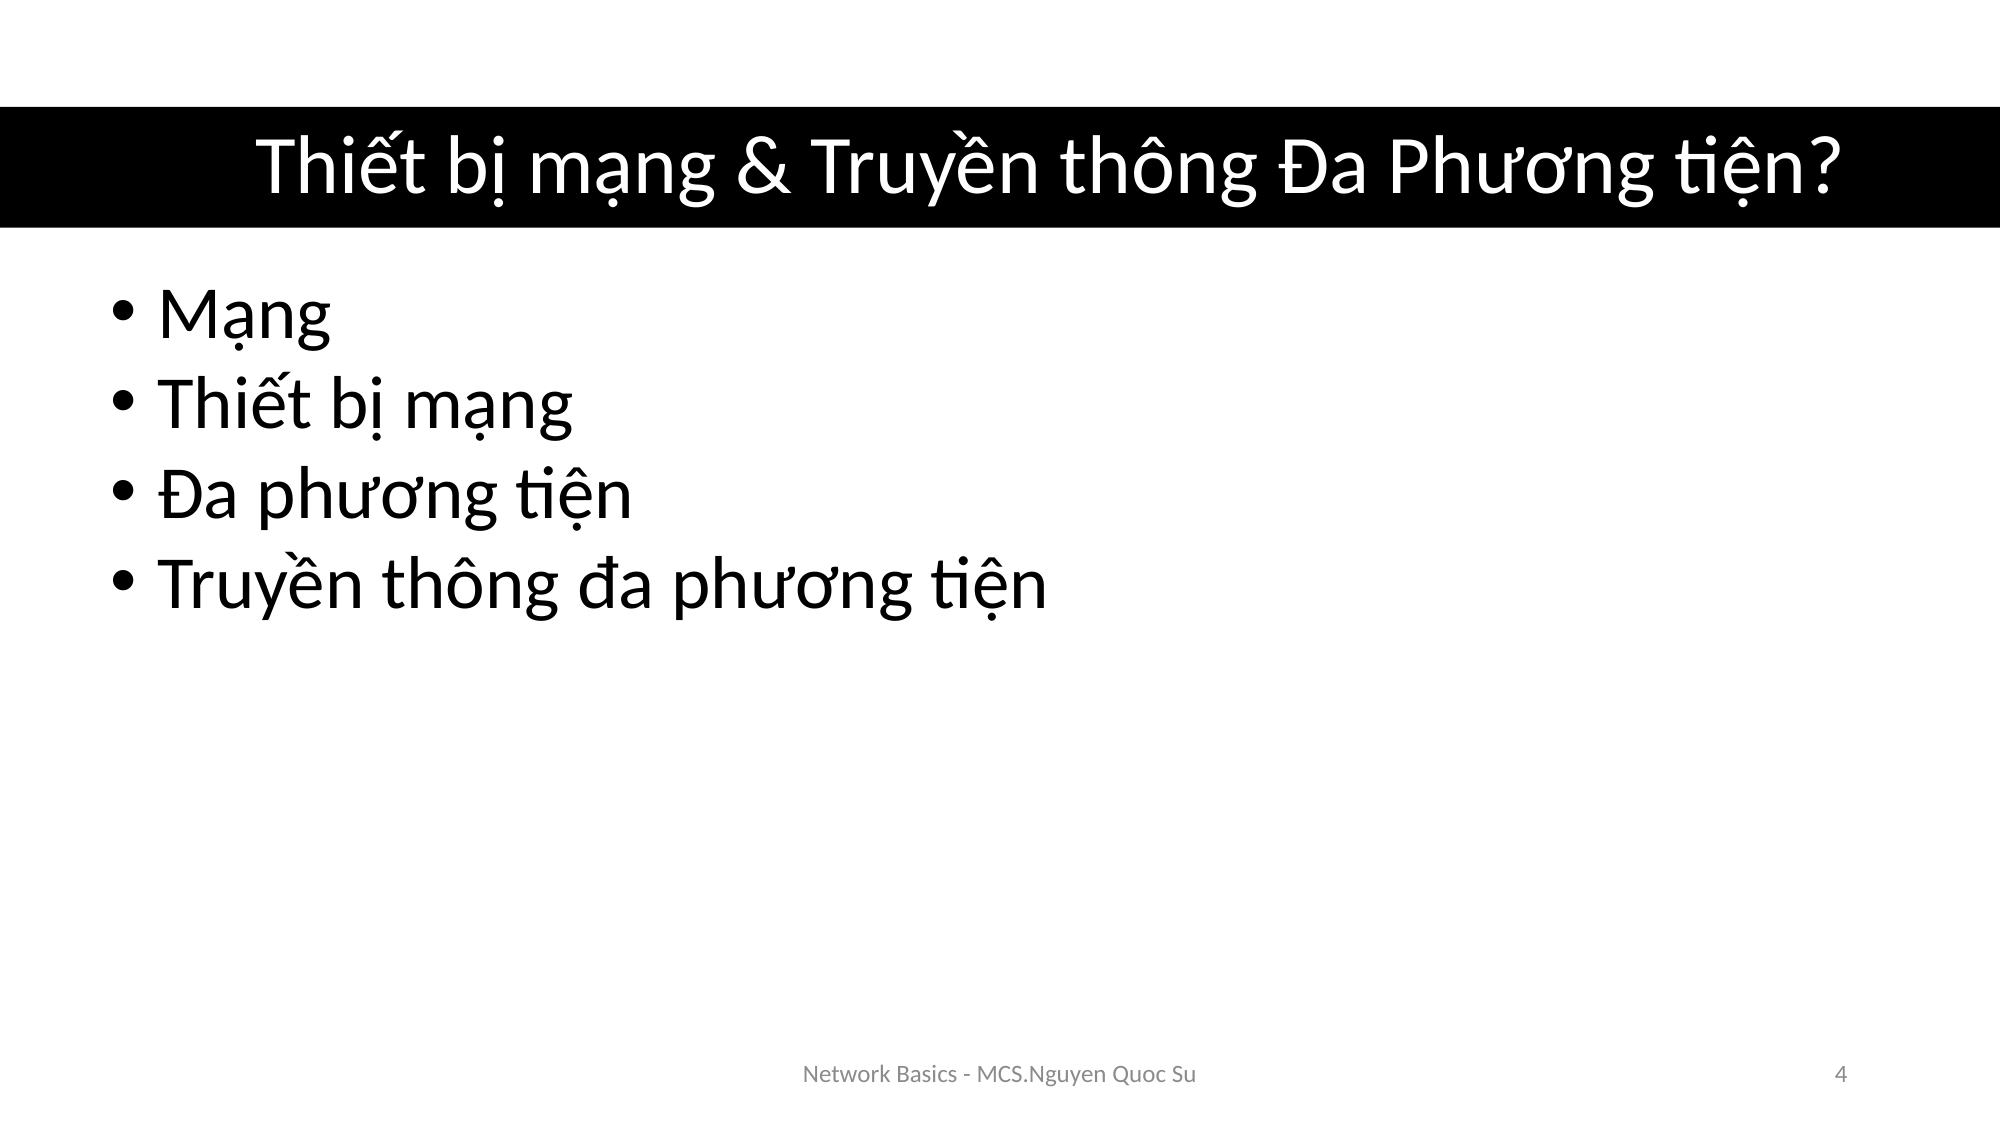

Thiết bị mạng & Truyền thông Đa Phương tiện?

Mạng
Thiết bị mạng
Đa phương tiện
Truyền thông đa phương tiện
Network Basics - MCS.Nguyen Quoc Su
4